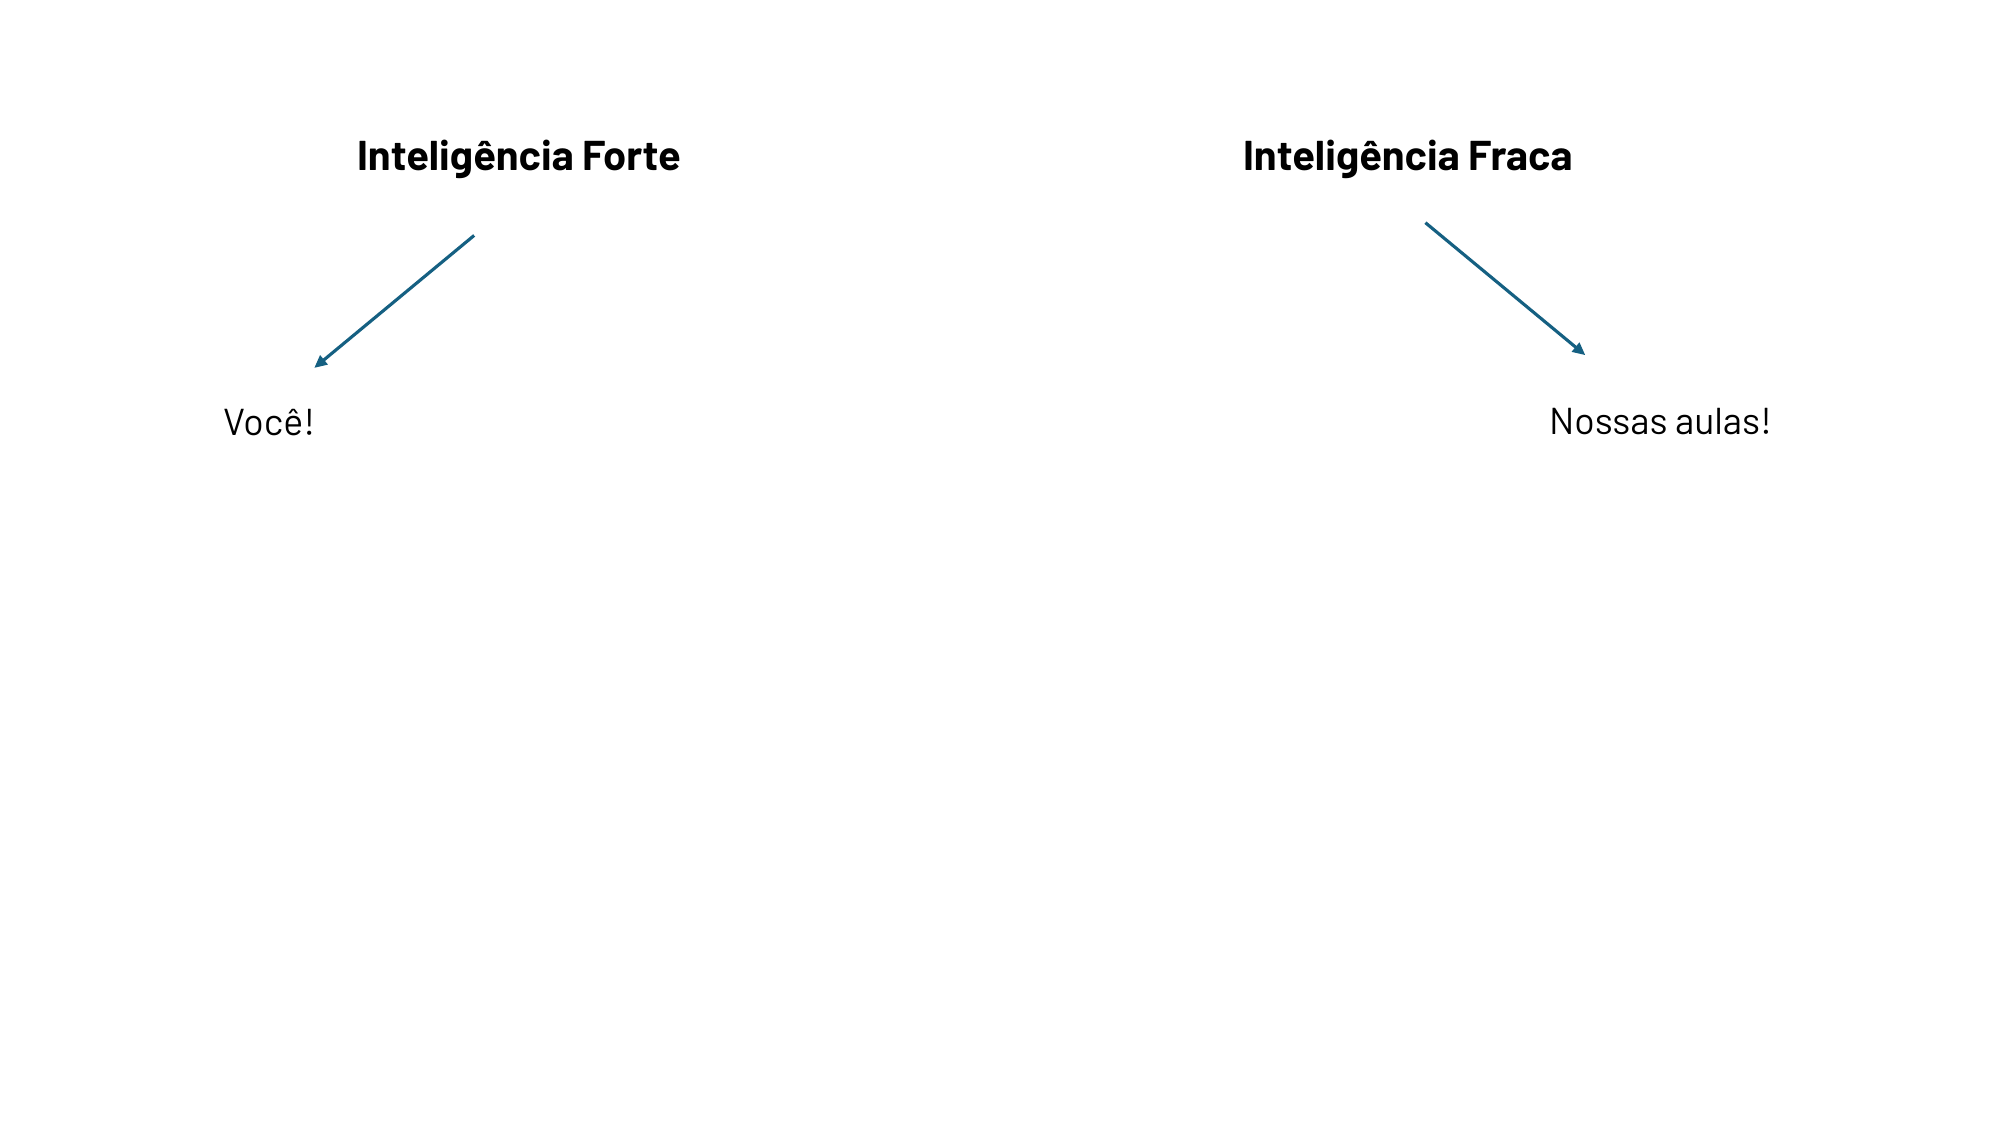

Inteligência Forte
Inteligência Fraca
Nossas aulas!
Você!